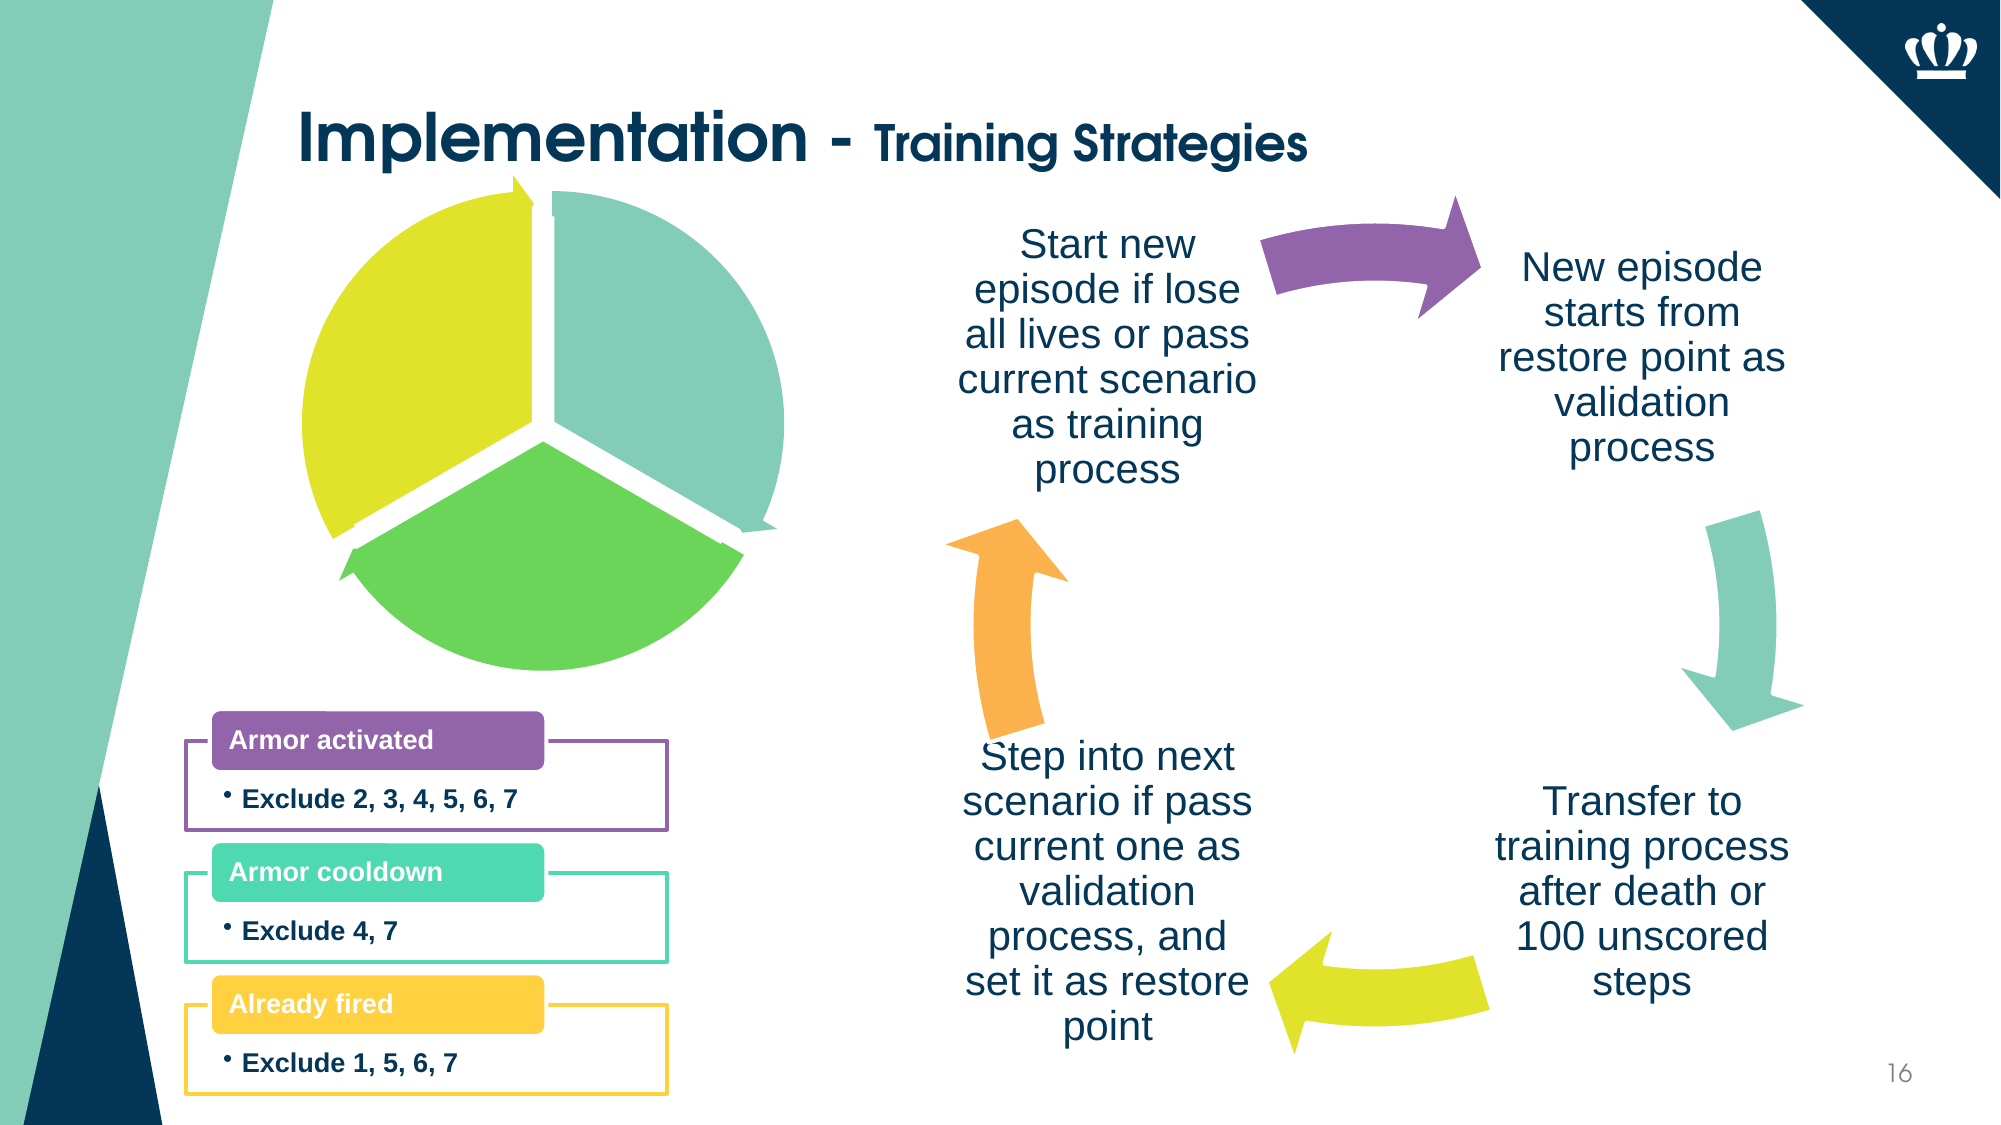

# Implementation - Training Strategies
Scenario 1
Level 1
Level 2
Scenario 2
Level 3
Level 4
Scenario 3
Level 5
New episode starts from restore point as validation process
Transfer to training process after death or 100 unscored steps
Step into next scenario if pass current one as validation process, and set it as restore point
Start new episode if lose all lives or pass current scenario as training process
Exclude 2, 3, 4, 5, 6, 7
Armor activated
Exclude 4, 7
Armor cooldown
Exclude 1, 5, 6, 7
Already fired
16